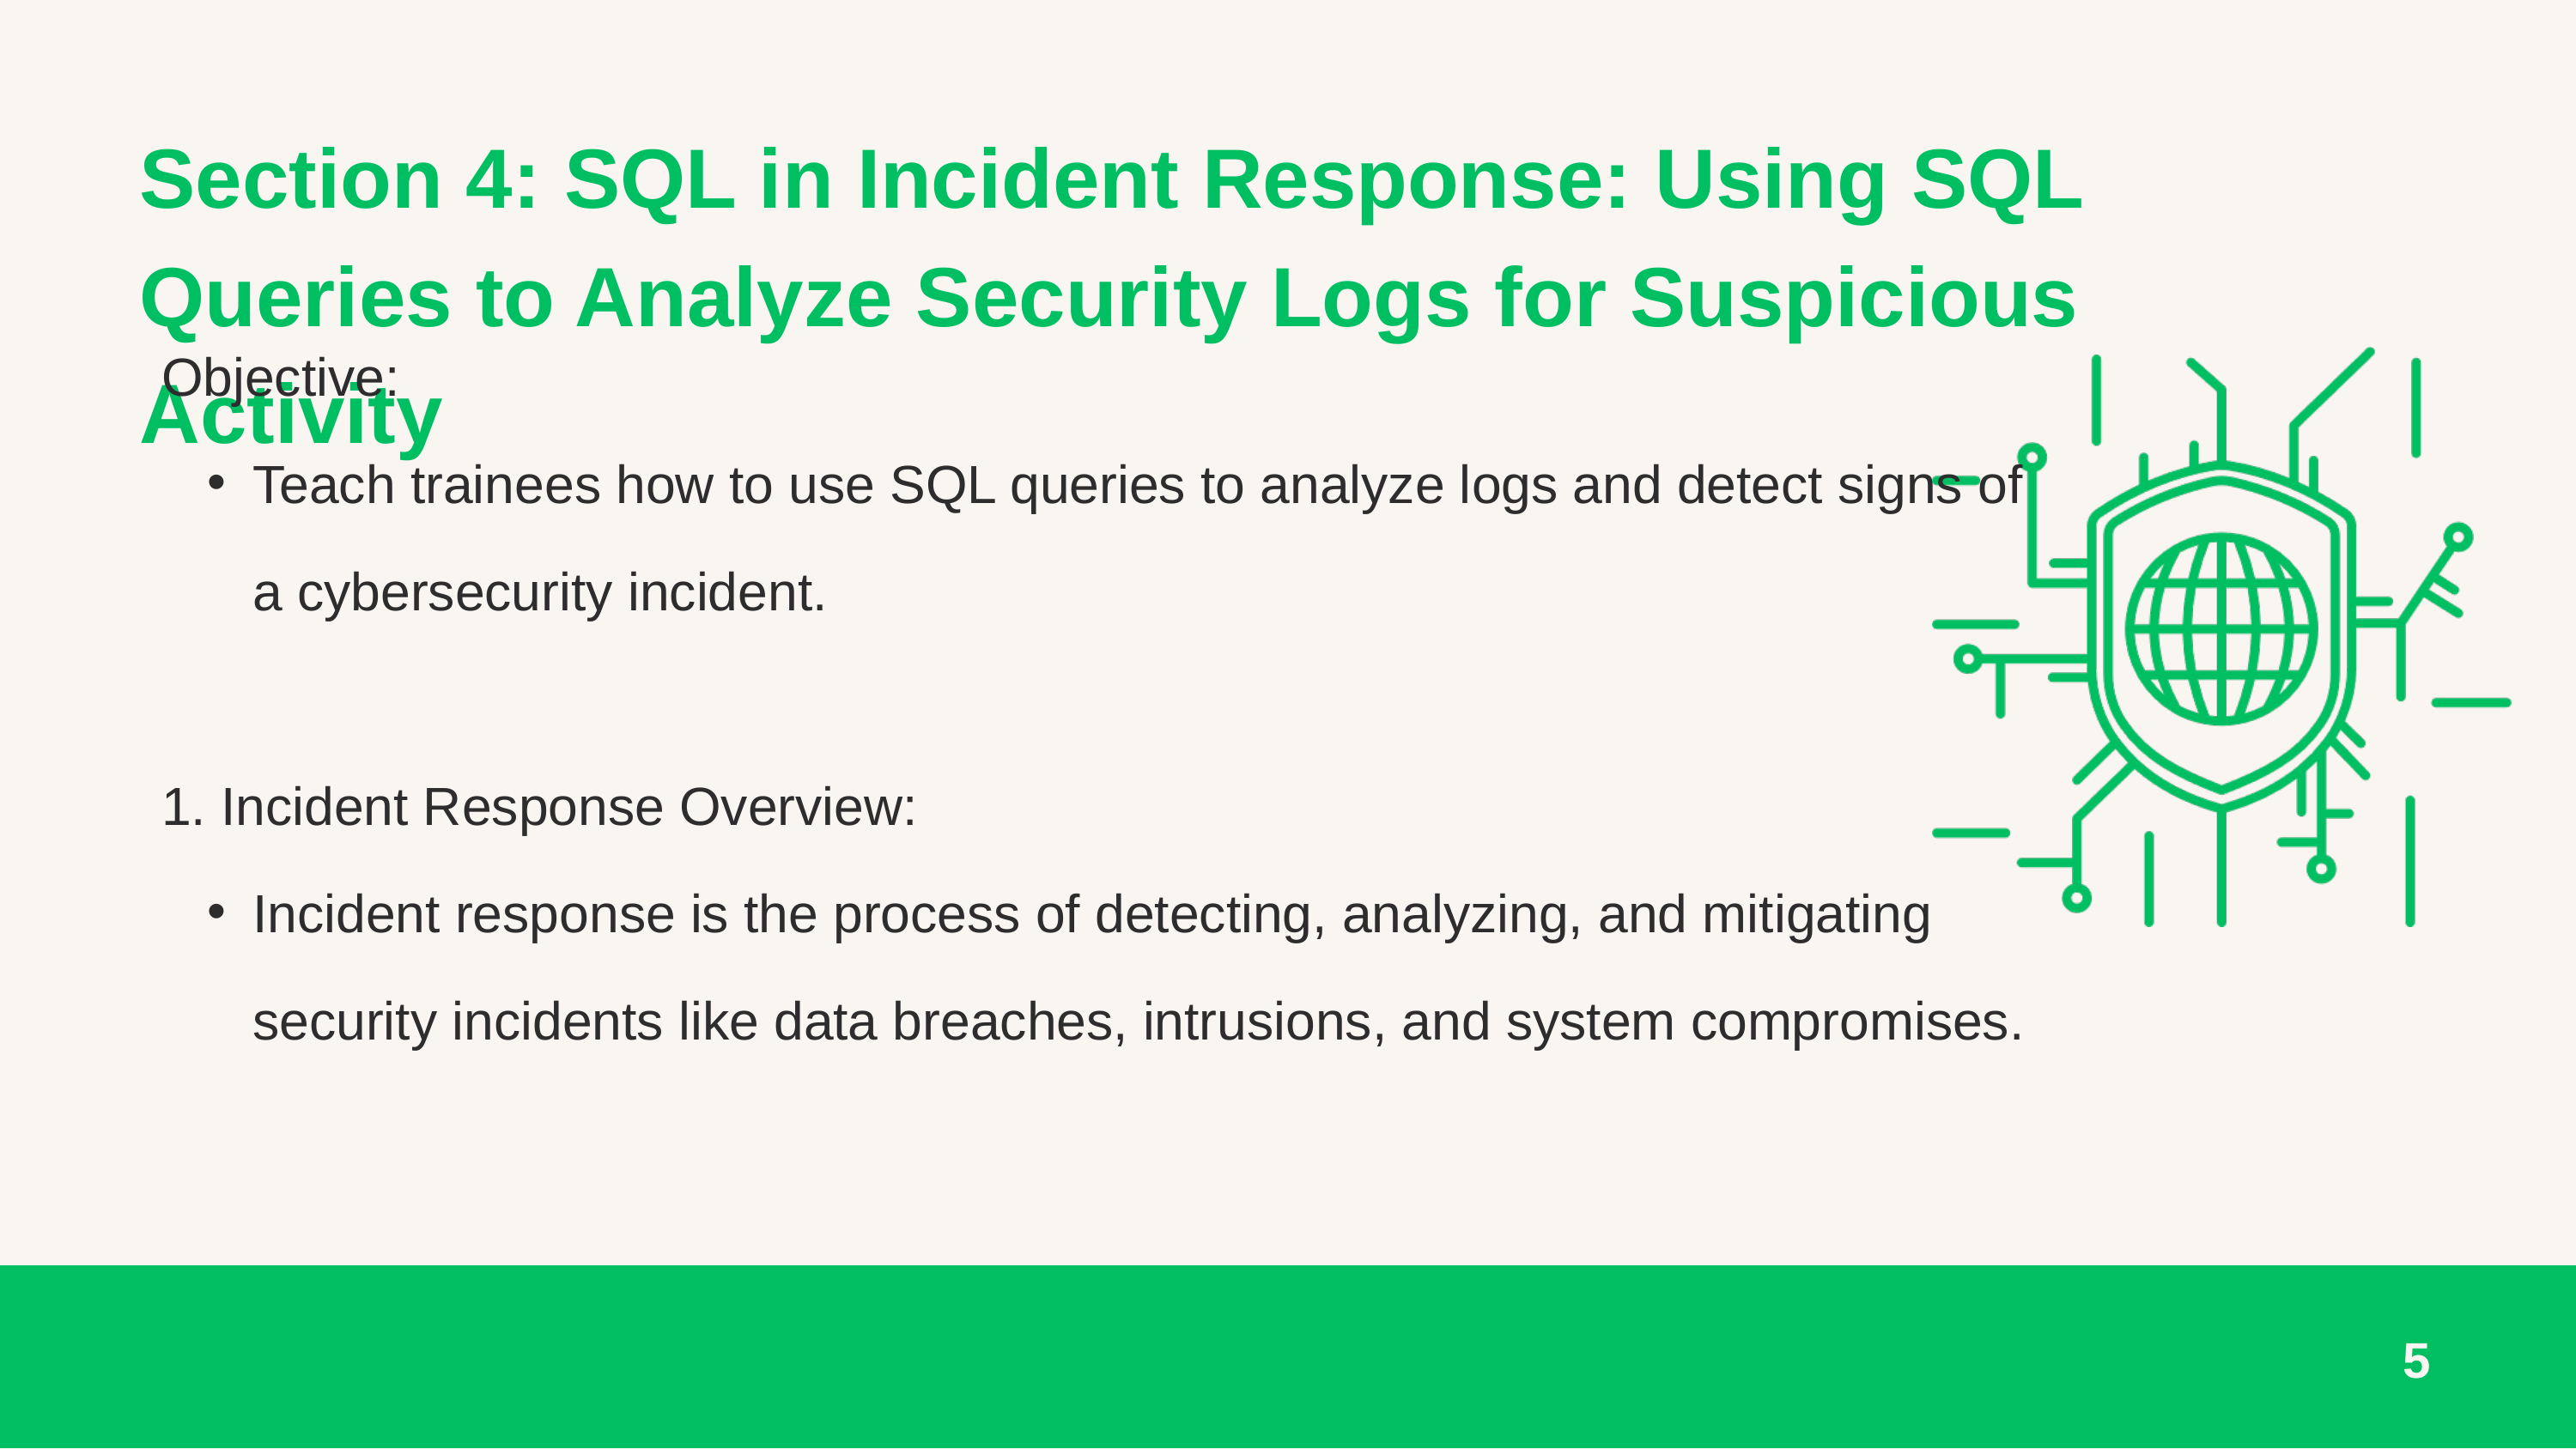

Section 4: SQL in Incident Response: Using SQL Queries to Analyze Security Logs for Suspicious Activity
Objective:
Teach trainees how to use SQL queries to analyze logs and detect signs of a cybersecurity incident.

1. Incident Response Overview:
Incident response is the process of detecting, analyzing, and mitigating security incidents like data breaches, intrusions, and system compromises.

5